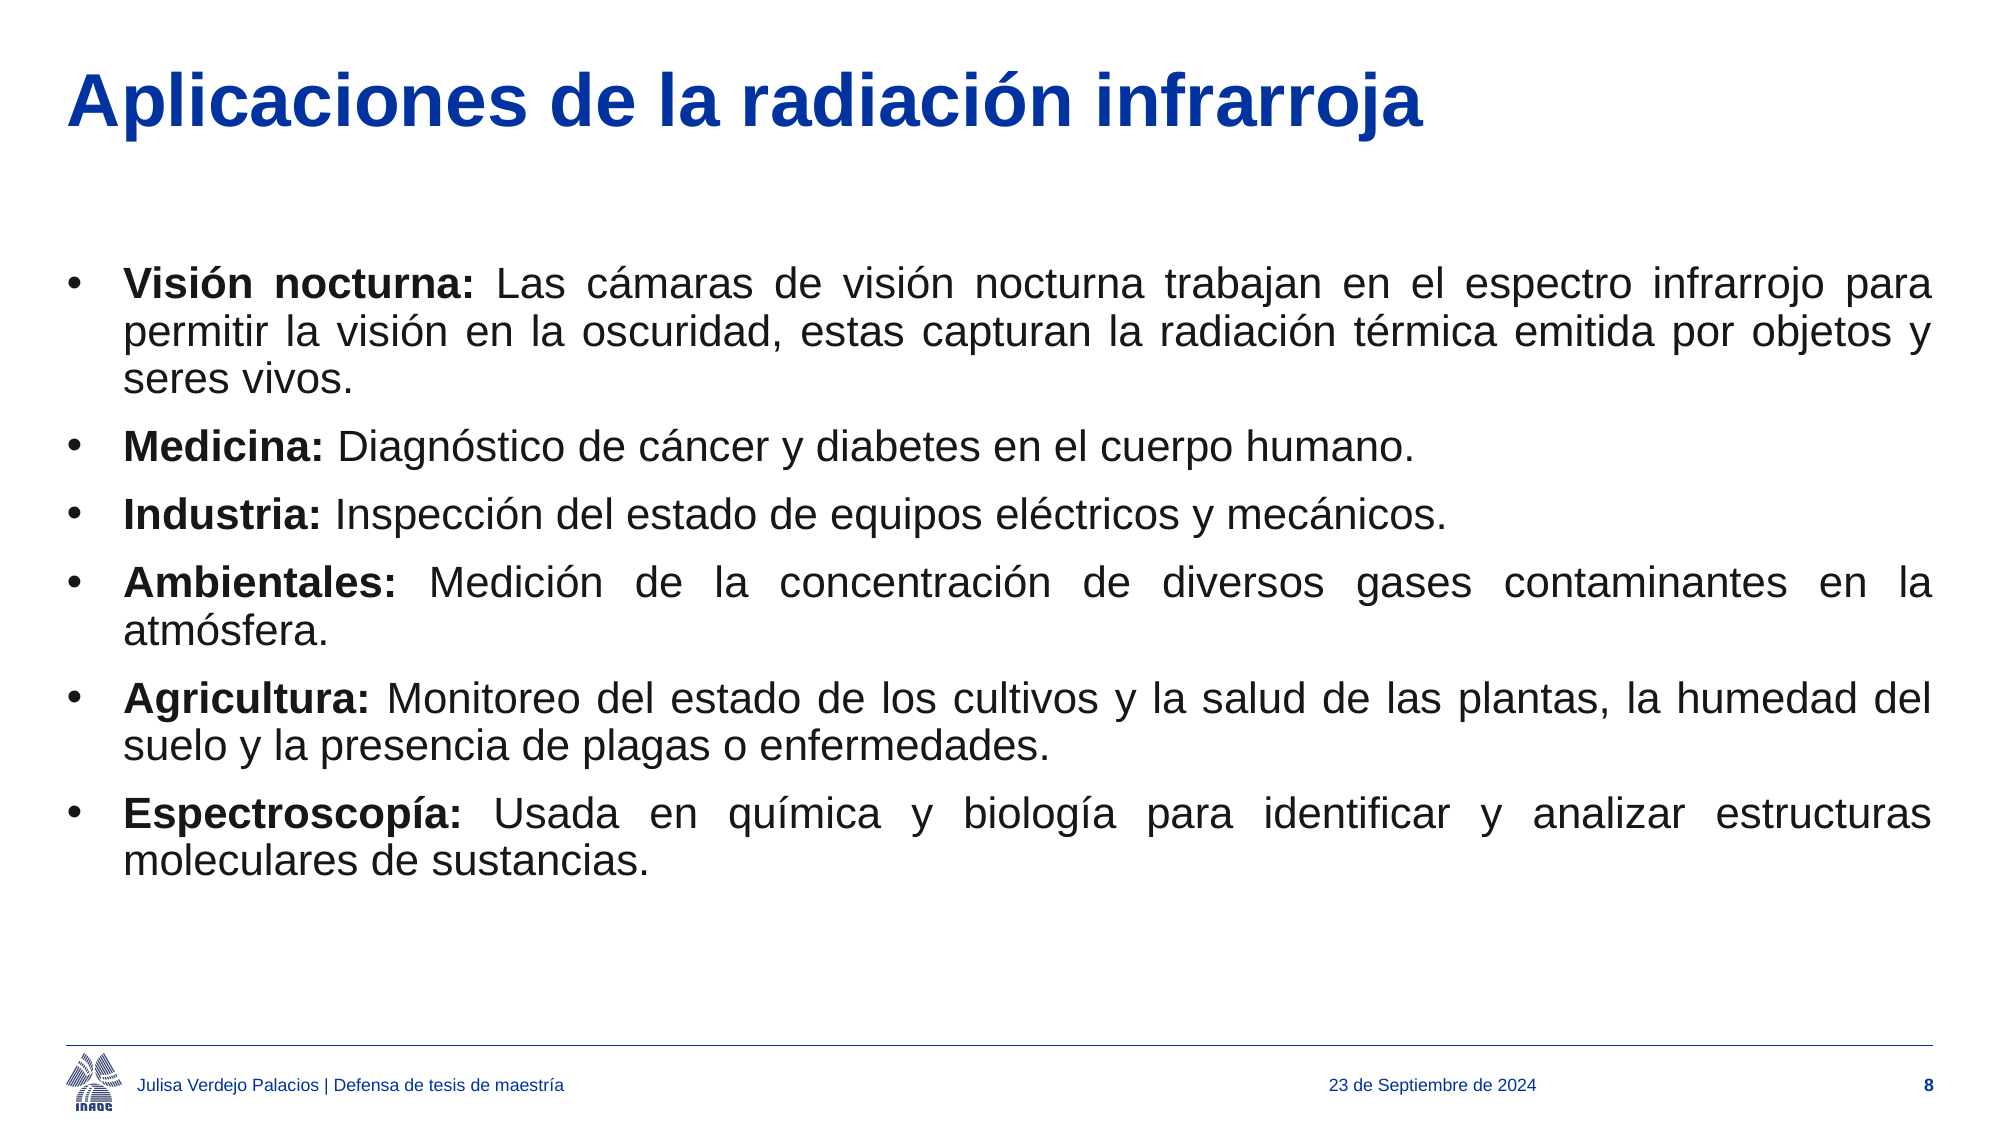

# Aplicaciones de la radiación infrarroja
Visión nocturna: Las cámaras de visión nocturna trabajan en el espectro infrarrojo para permitir la visión en la oscuridad, estas capturan la radiación térmica emitida por objetos y seres vivos.
Medicina: Diagnóstico de cáncer y diabetes en el cuerpo humano.
Industria: Inspección del estado de equipos eléctricos y mecánicos.
Ambientales: Medición de la concentración de diversos gases contaminantes en la atmósfera.
Agricultura: Monitoreo del estado de los cultivos y la salud de las plantas, la humedad del suelo y la presencia de plagas o enfermedades.
Espectroscopía: Usada en química y biología para identificar y analizar estructuras moleculares de sustancias.
Julisa Verdejo Palacios | Defensa de tesis de maestría
23 de Septiembre de 2024
8